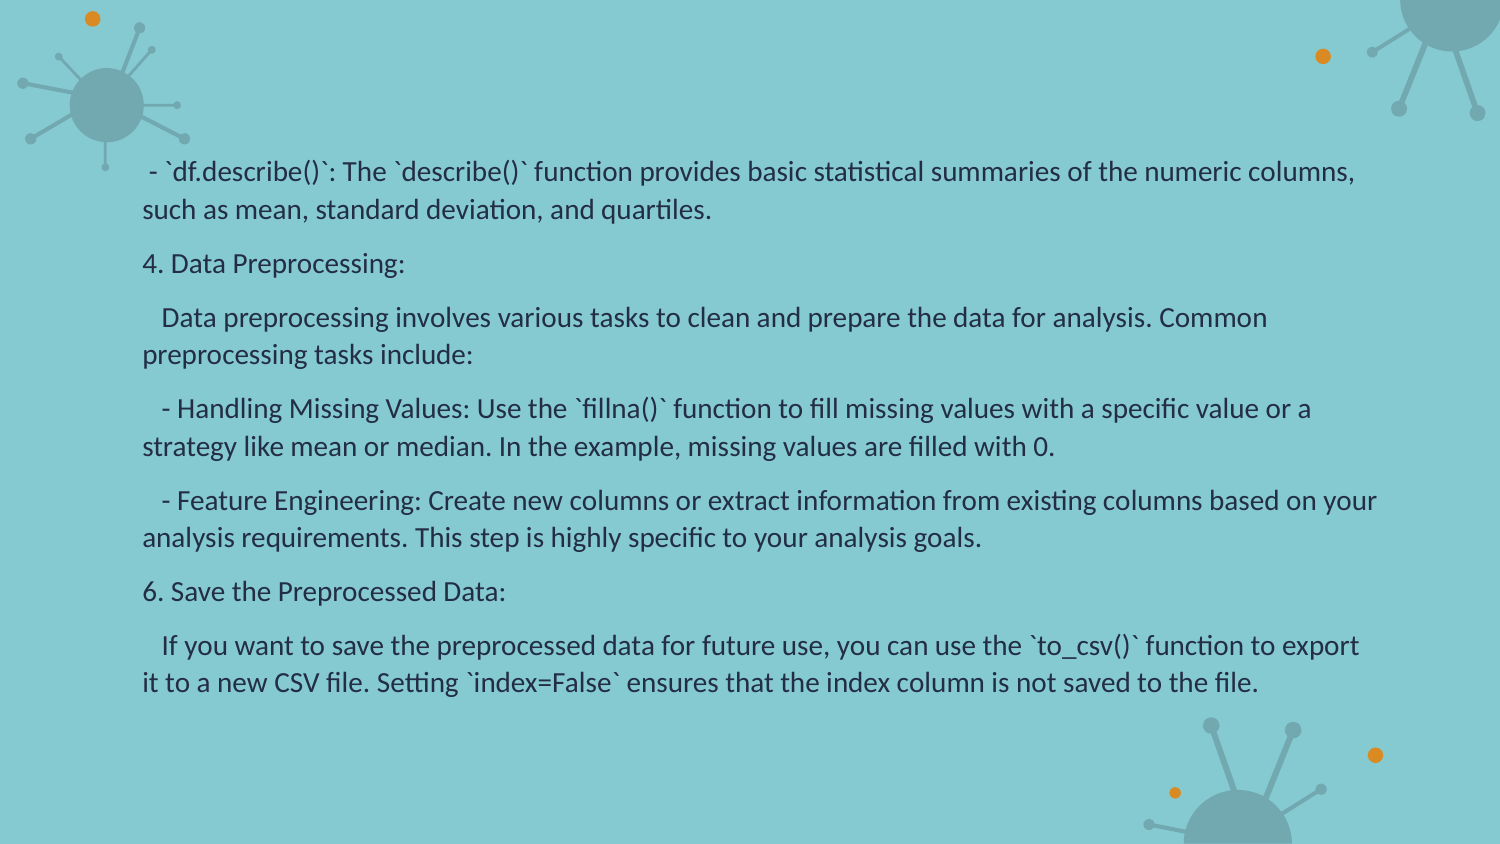

#
 - `df.describe()`: The `describe()` function provides basic statistical summaries of the numeric columns, such as mean, standard deviation, and quartiles.
4. Data Preprocessing:
   Data preprocessing involves various tasks to clean and prepare the data for analysis. Common preprocessing tasks include:
   - Handling Missing Values: Use the `fillna()` function to fill missing values with a specific value or a strategy like mean or median. In the example, missing values are filled with 0.
   - Feature Engineering: Create new columns or extract information from existing columns based on your analysis requirements. This step is highly specific to your analysis goals.
6. Save the Preprocessed Data:
   If you want to save the preprocessed data for future use, you can use the `to_csv()` function to export it to a new CSV file. Setting `index=False` ensures that the index column is not saved to the file.